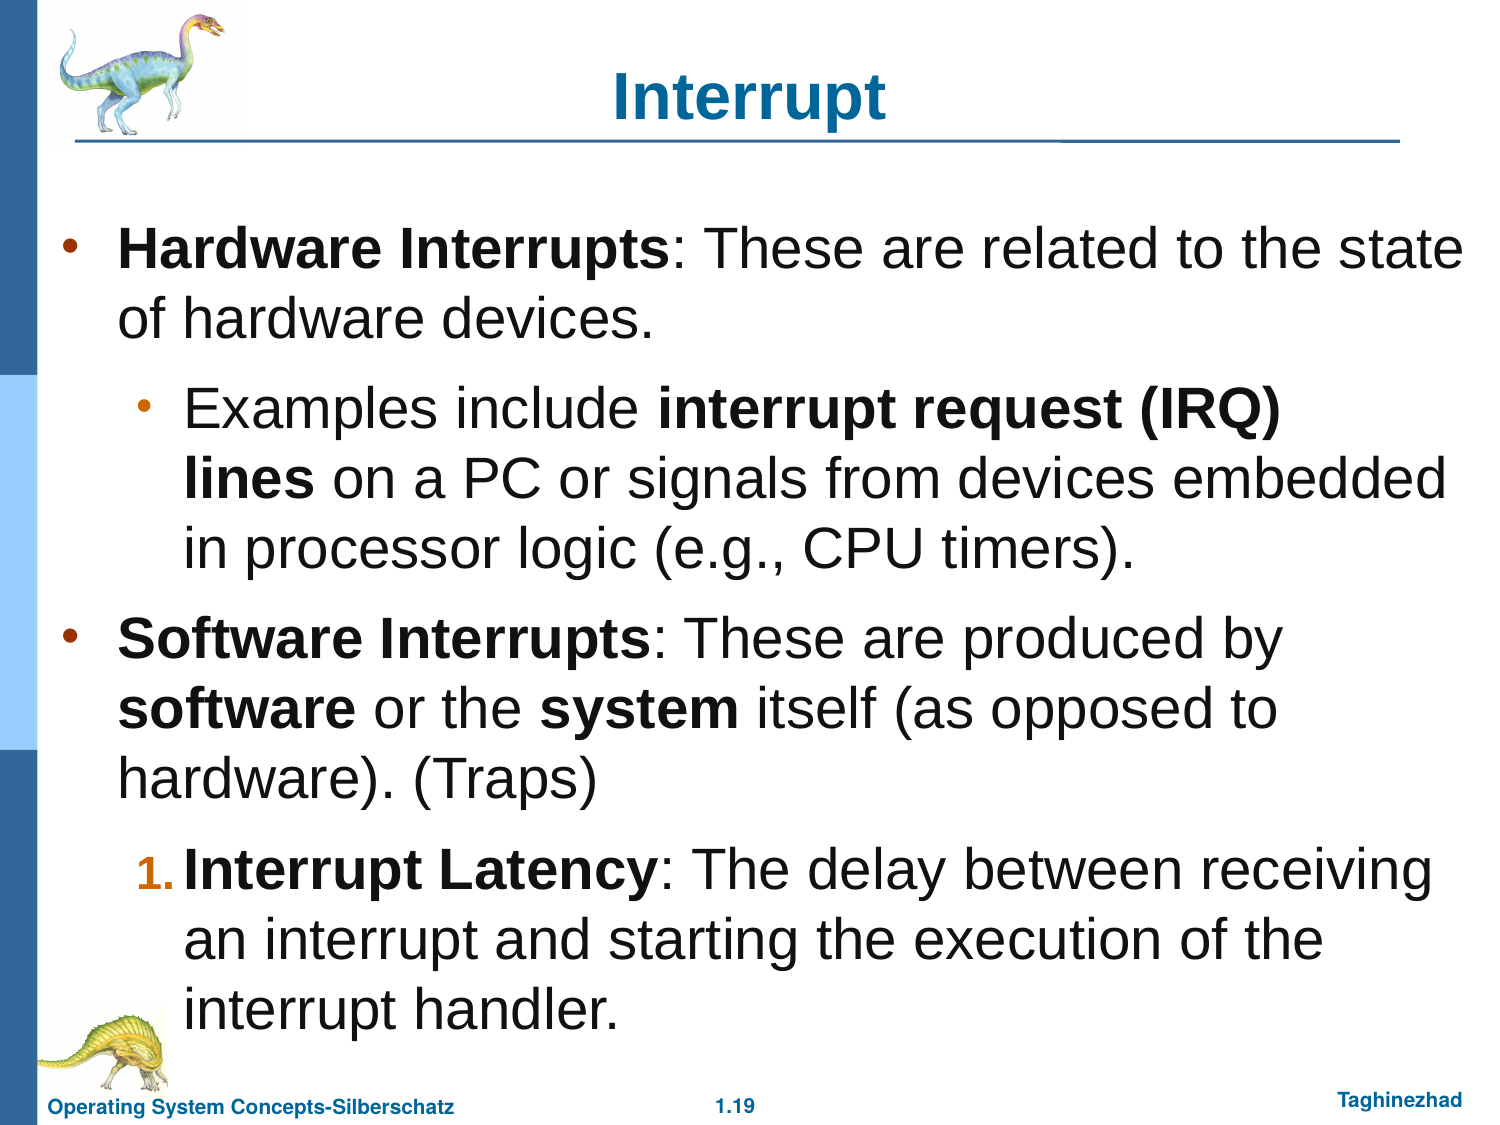

# Interrupt
Hardware Interrupts: These are related to the state of hardware devices.
Examples include interrupt request (IRQ) lines on a PC or signals from devices embedded in processor logic (e.g., CPU timers).
Software Interrupts: These are produced by software or the system itself (as opposed to hardware). (Traps)
Interrupt Latency: The delay between receiving an interrupt and starting the execution of the interrupt handler.